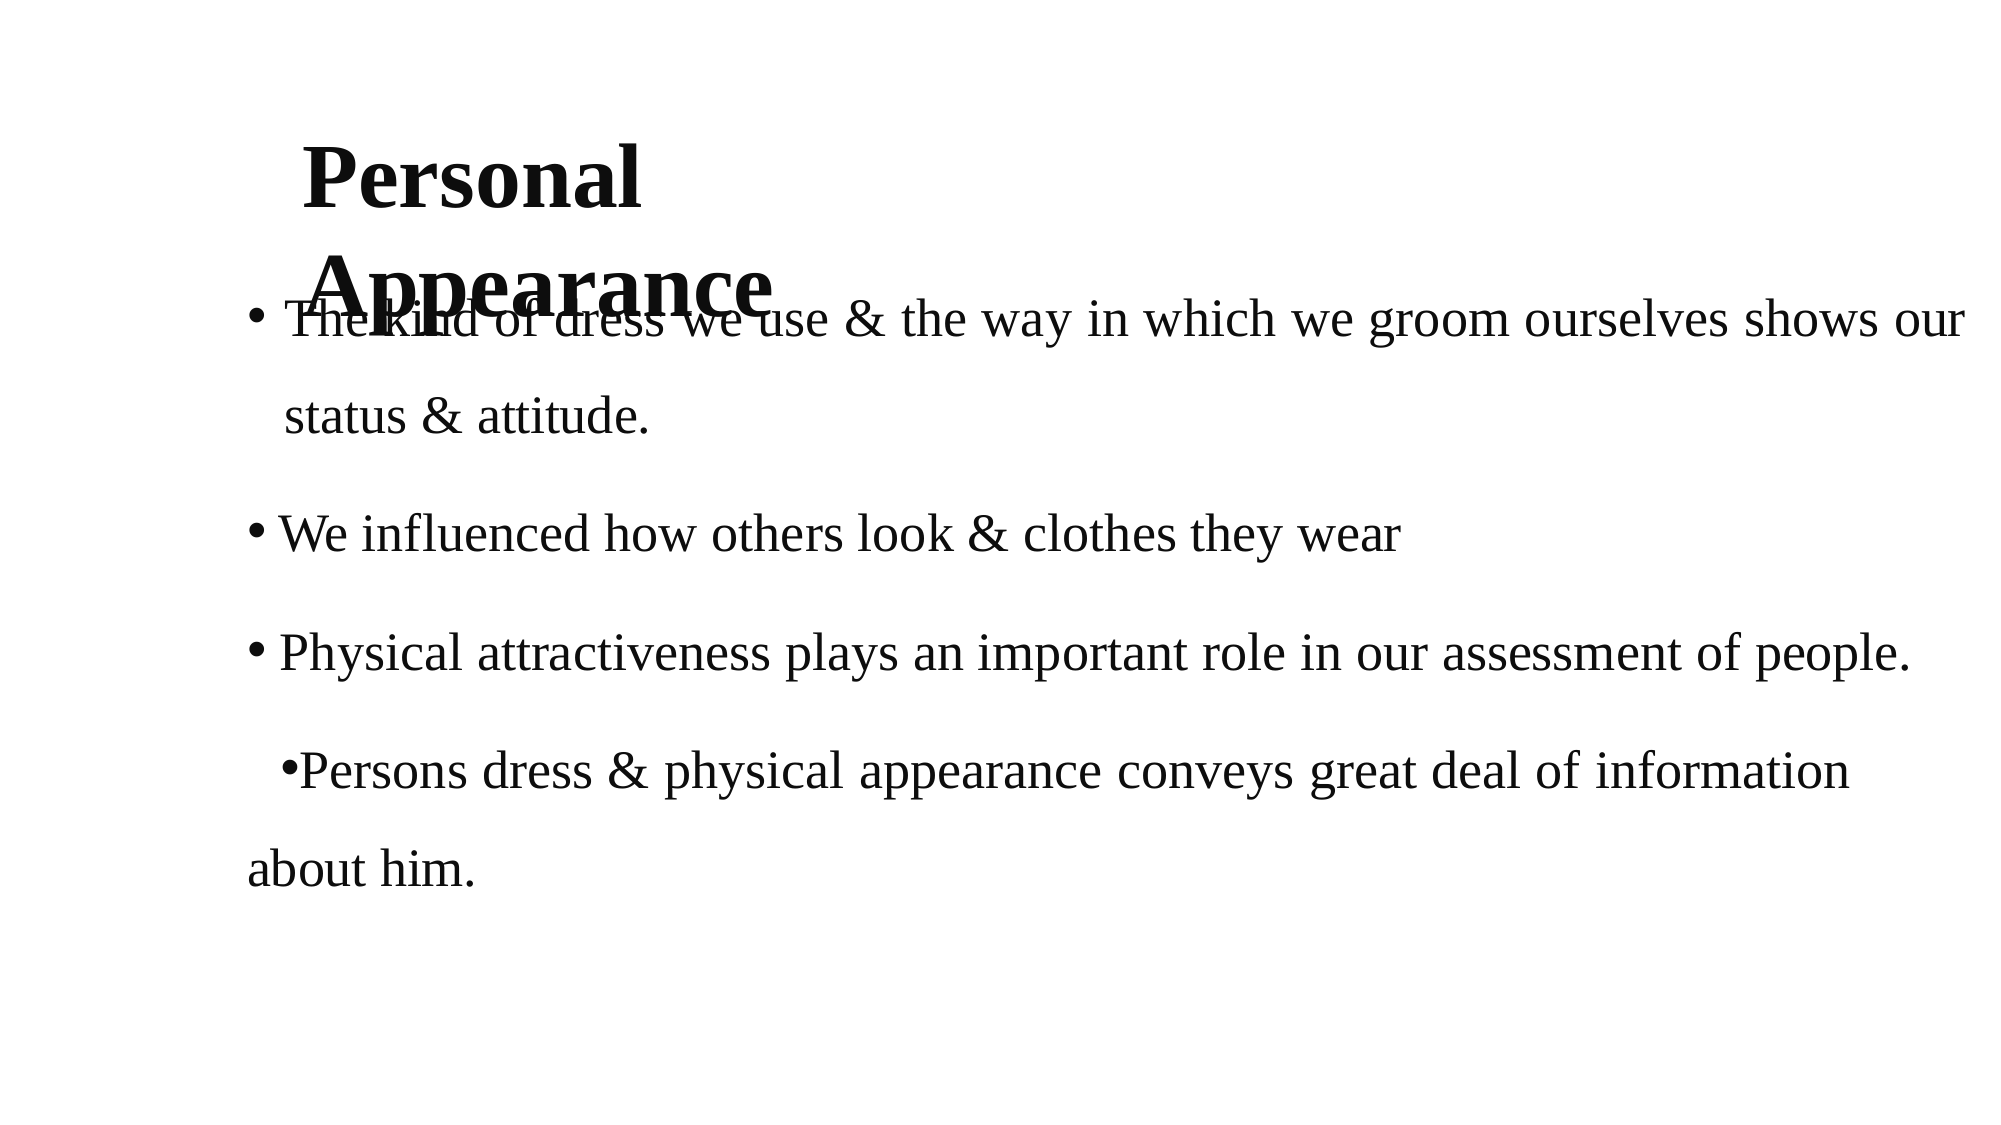

# Personal Appearance
The kind of dress we use & the way in which we groom ourselves shows our status & attitude.
We influenced how others look & clothes they wear
Physical attractiveness plays an important role in our assessment of people.
Persons dress & physical appearance conveys great deal of information about him.